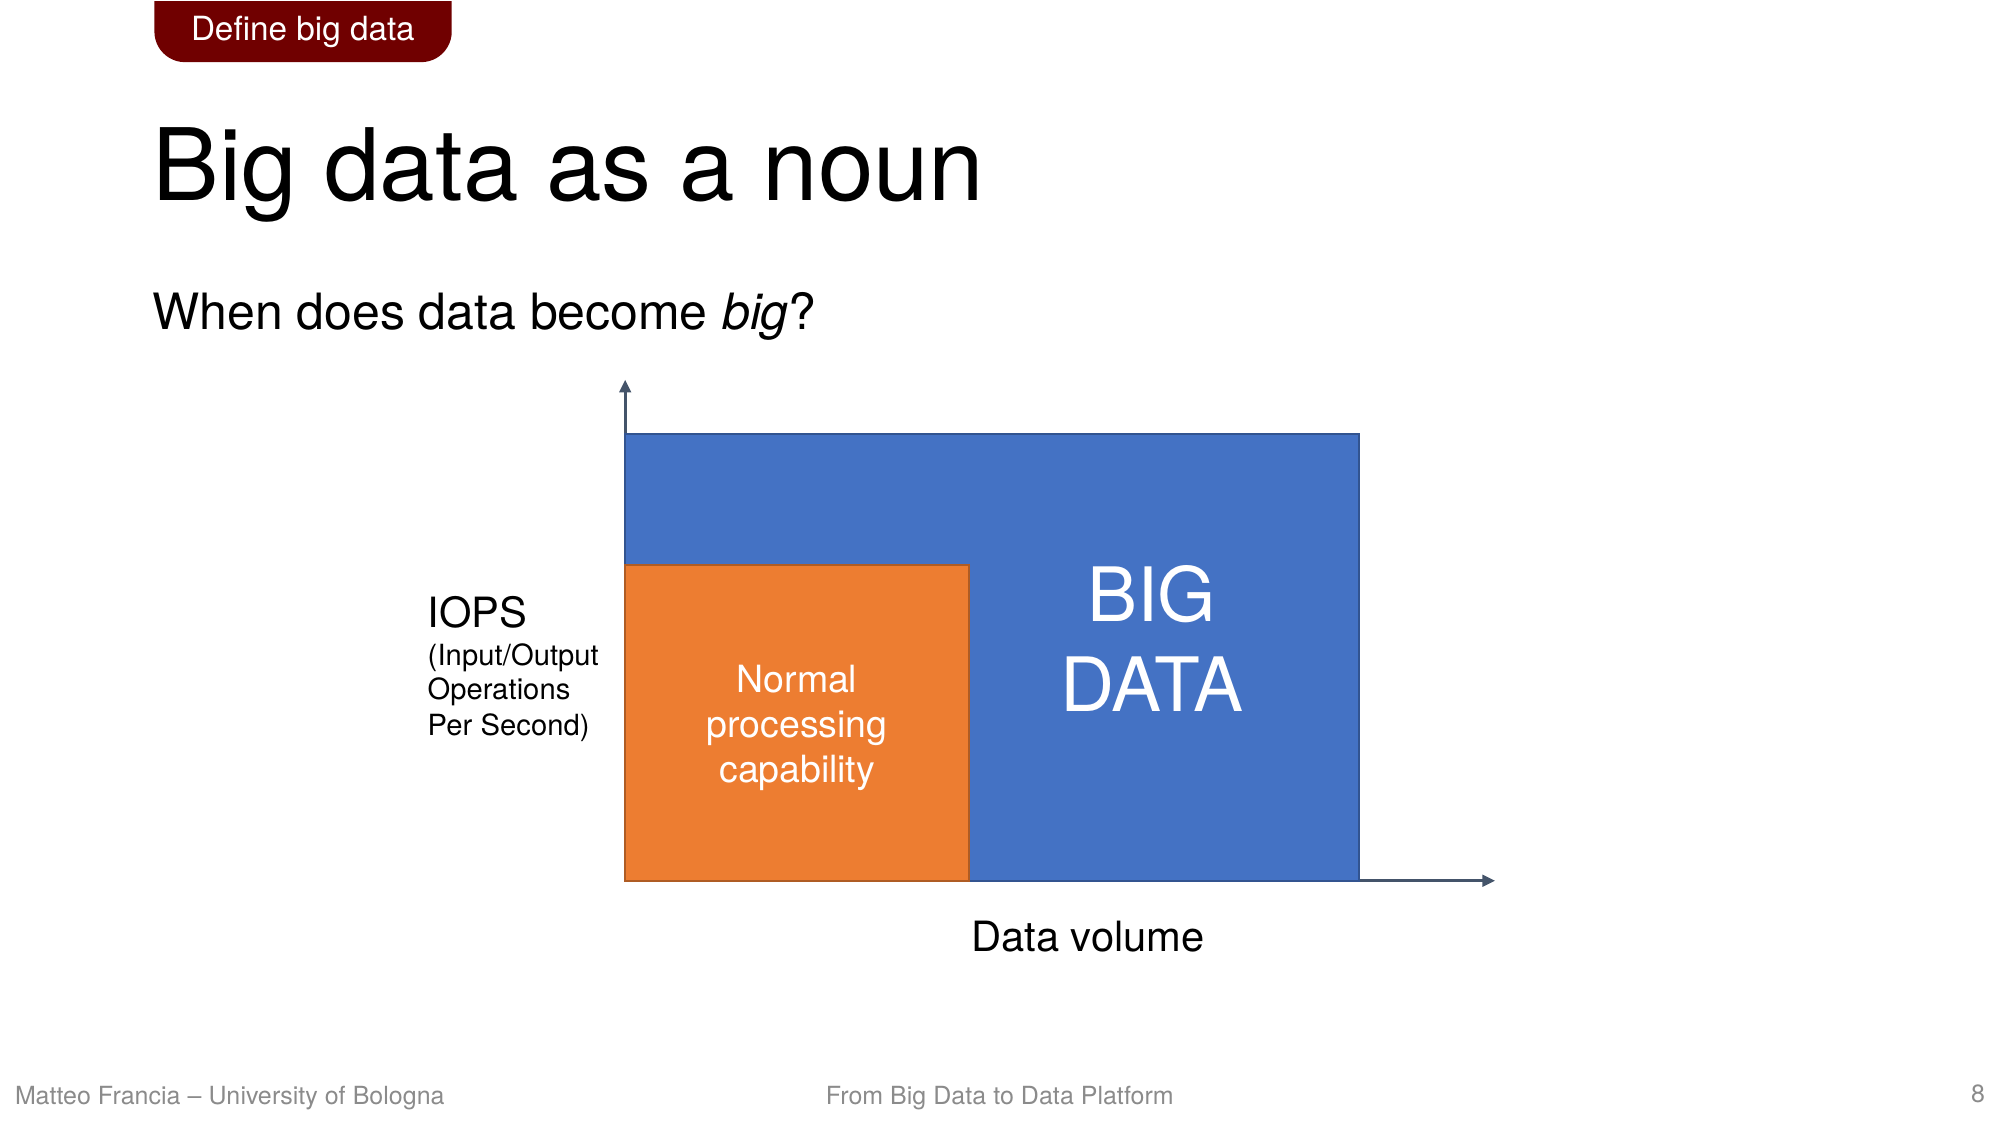

Define big data
# Big data as a noun
When does data become big?

BIG
DATA
Normal
processing
capability
IOPS
(Input/Output
Operations
Per Second)
Data volume

8
Matteo Francia – University of Bologna